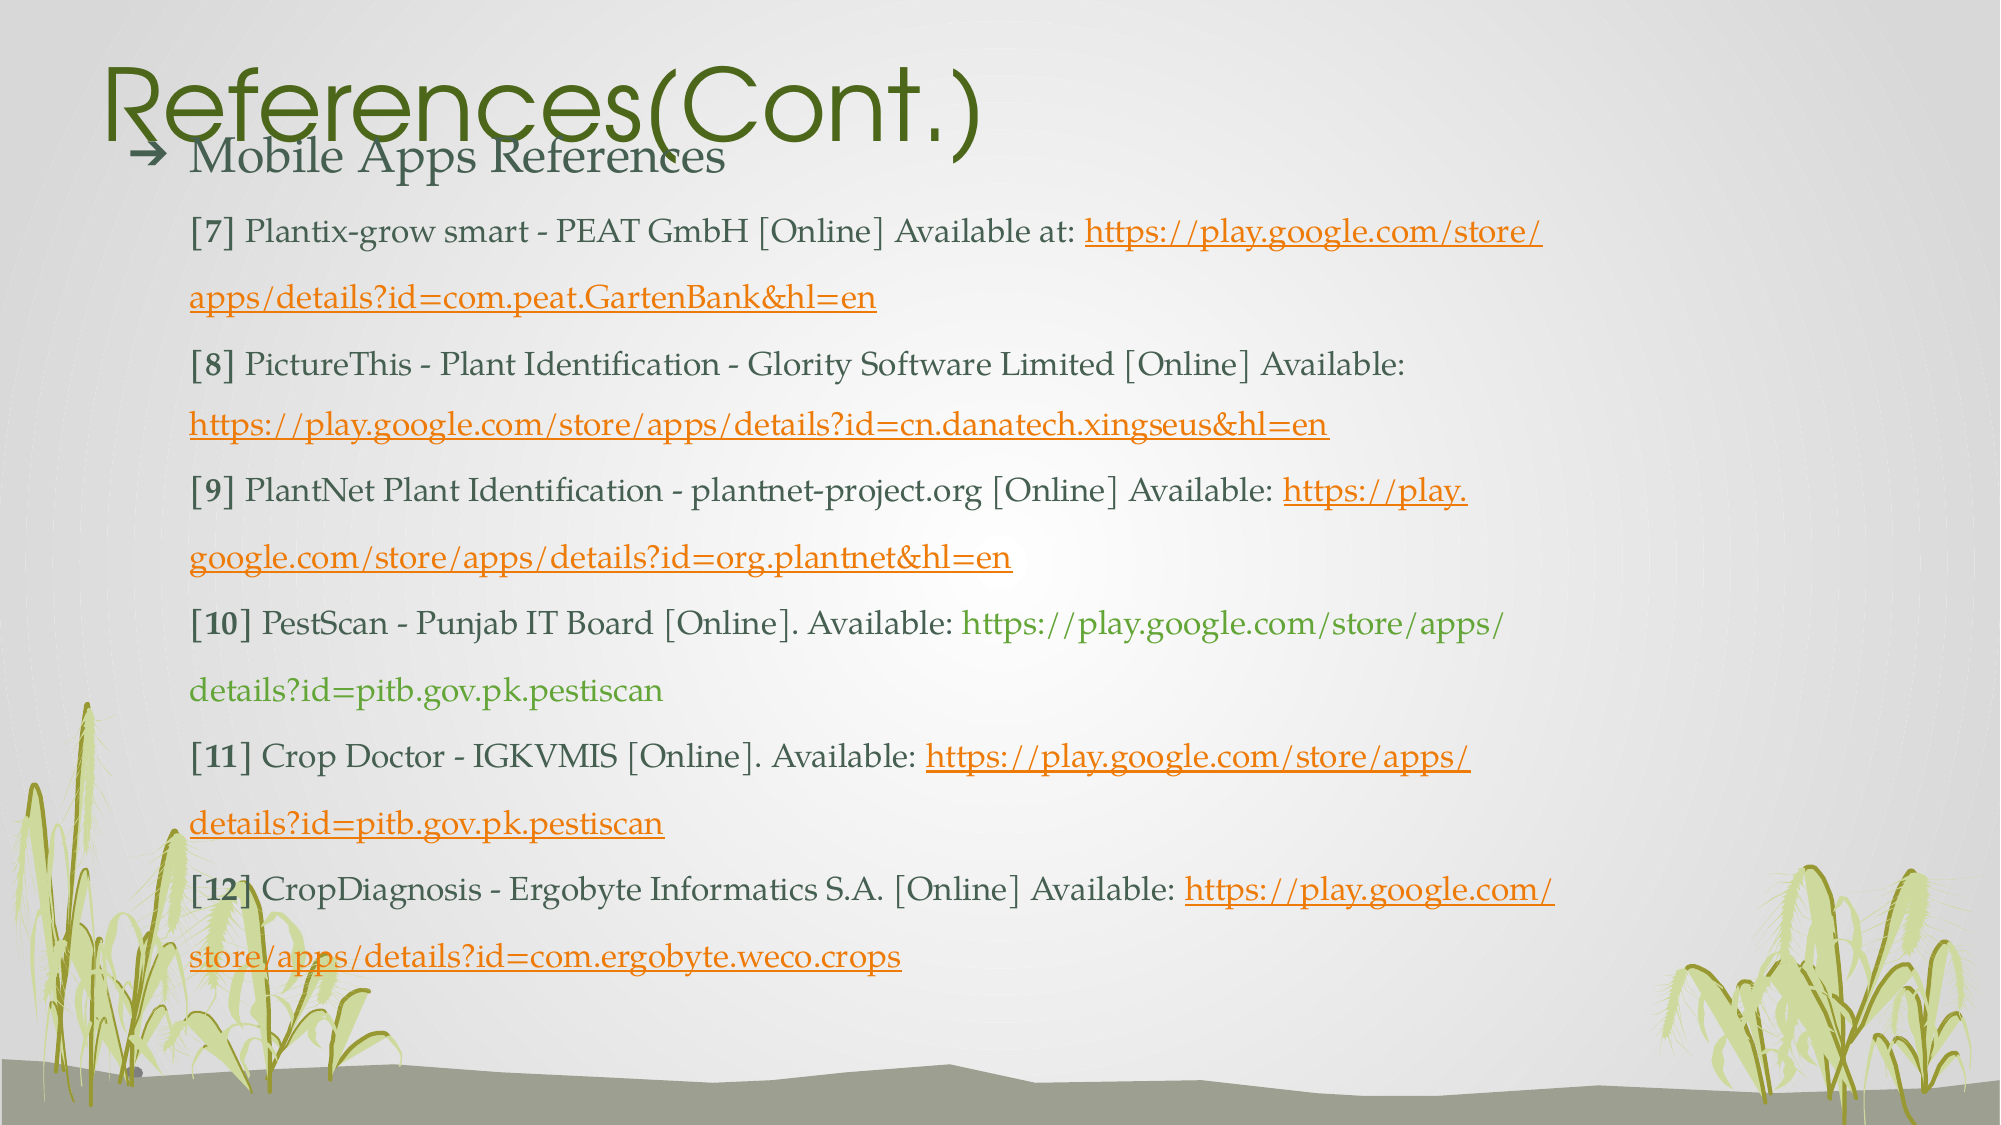

# References(Cont.)
Mobile Apps References
[7] Plantix-grow smart - PEAT GmbH [Online] Available at: https://play.google.com/store/
apps/details?id=com.peat.GartenBank&hl=en
[8] PictureThis - Plant Identification - Glority Software Limited [Online] Available: https://play.google.com/store/apps/details?id=cn.danatech.xingseus&hl=en
[9] PlantNet Plant Identification - plantnet-project.org [Online] Available: https://play.
google.com/store/apps/details?id=org.plantnet&hl=en
[10] PestScan - Punjab IT Board [Online]. Available: https://play.google.com/store/apps/
details?id=pitb.gov.pk.pestiscan
[11] Crop Doctor - IGKVMIS [Online]. Available: https://play.google.com/store/apps/
details?id=pitb.gov.pk.pestiscan
[12] CropDiagnosis - Ergobyte Informatics S.A. [Online] Available: https://play.google.com/
store/apps/details?id=com.ergobyte.weco.crops